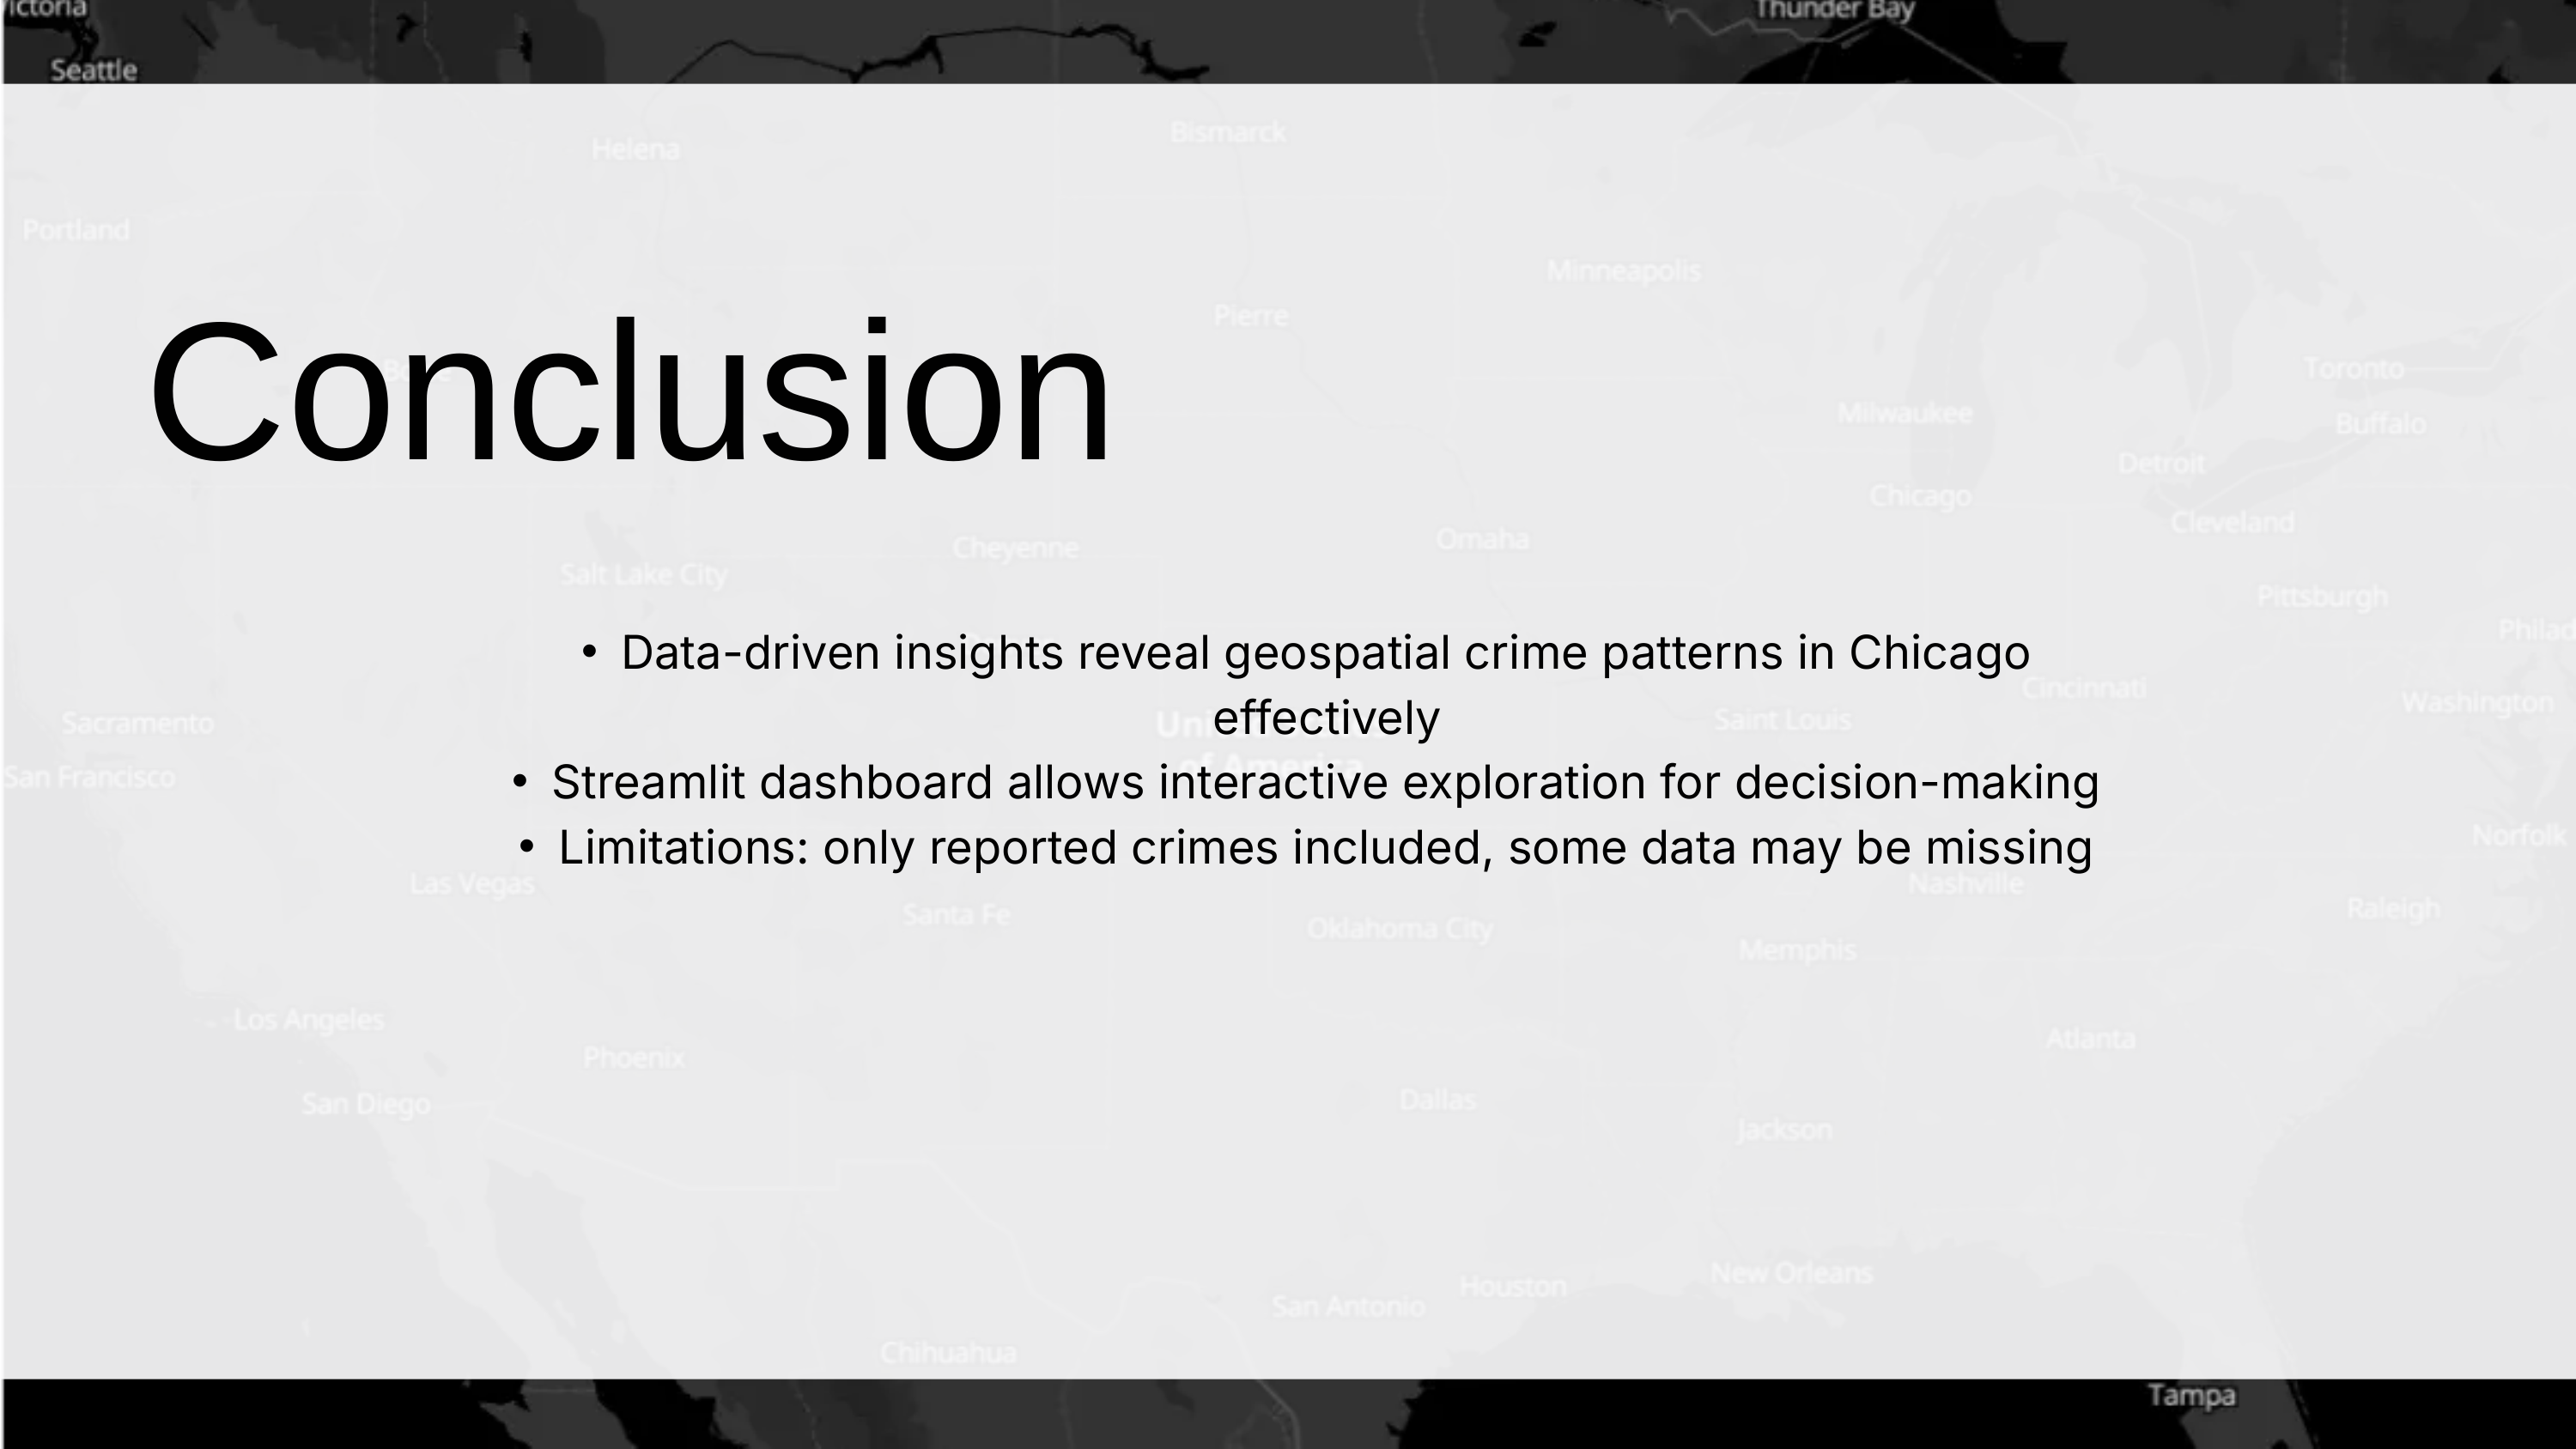

Conclusion

Data-driven insights reveal geospatial crime patterns in Chicago effectively
Streamlit dashboard allows interactive exploration for decision-making
Limitations: only reported crimes included, some data may be missing